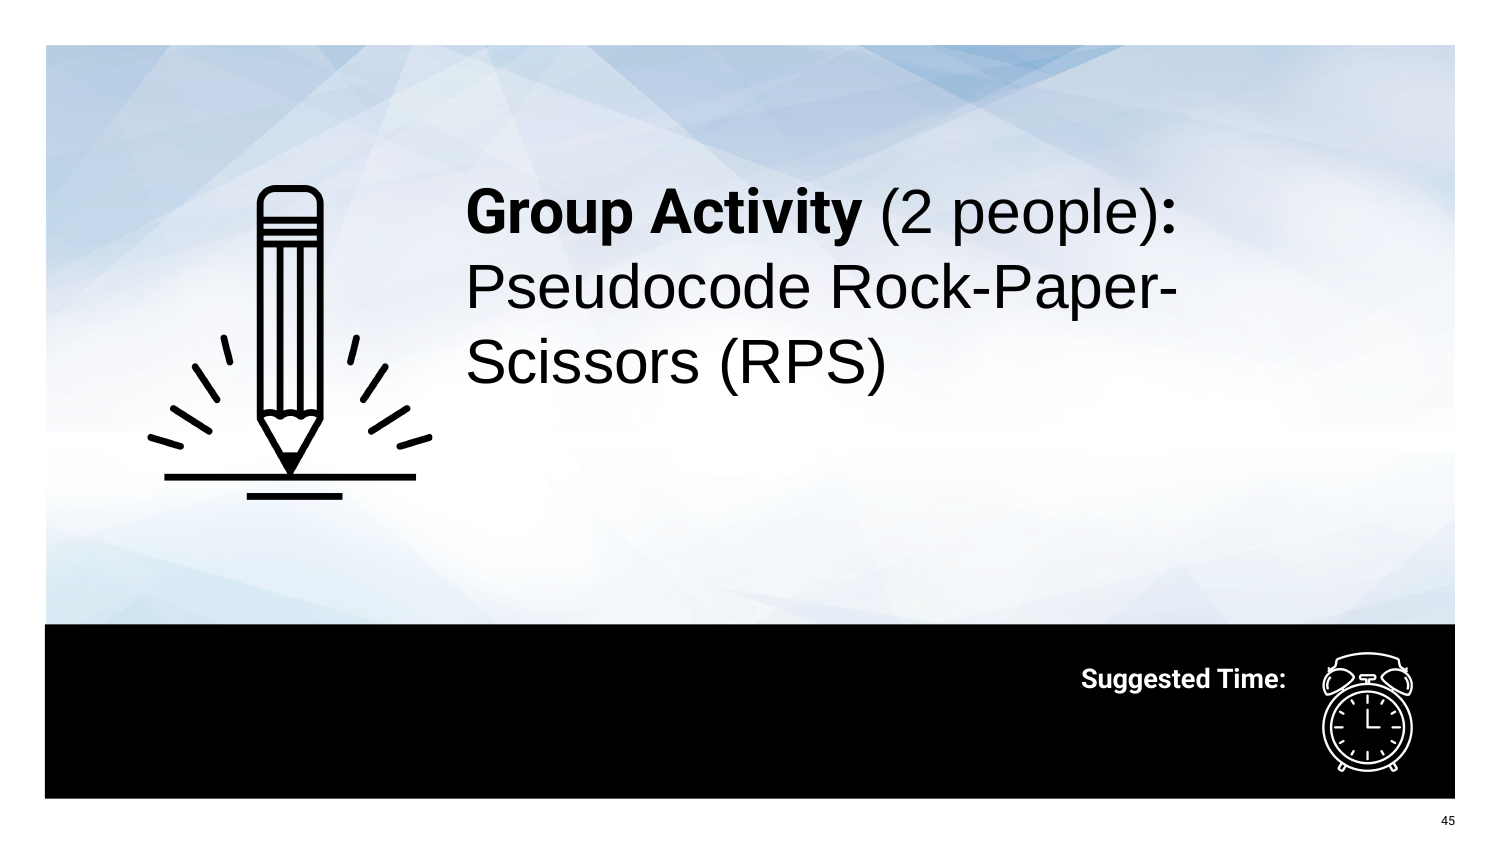

Group Activity (2 people):
Pseudocode Rock-Paper-Scissors (RPS)

#